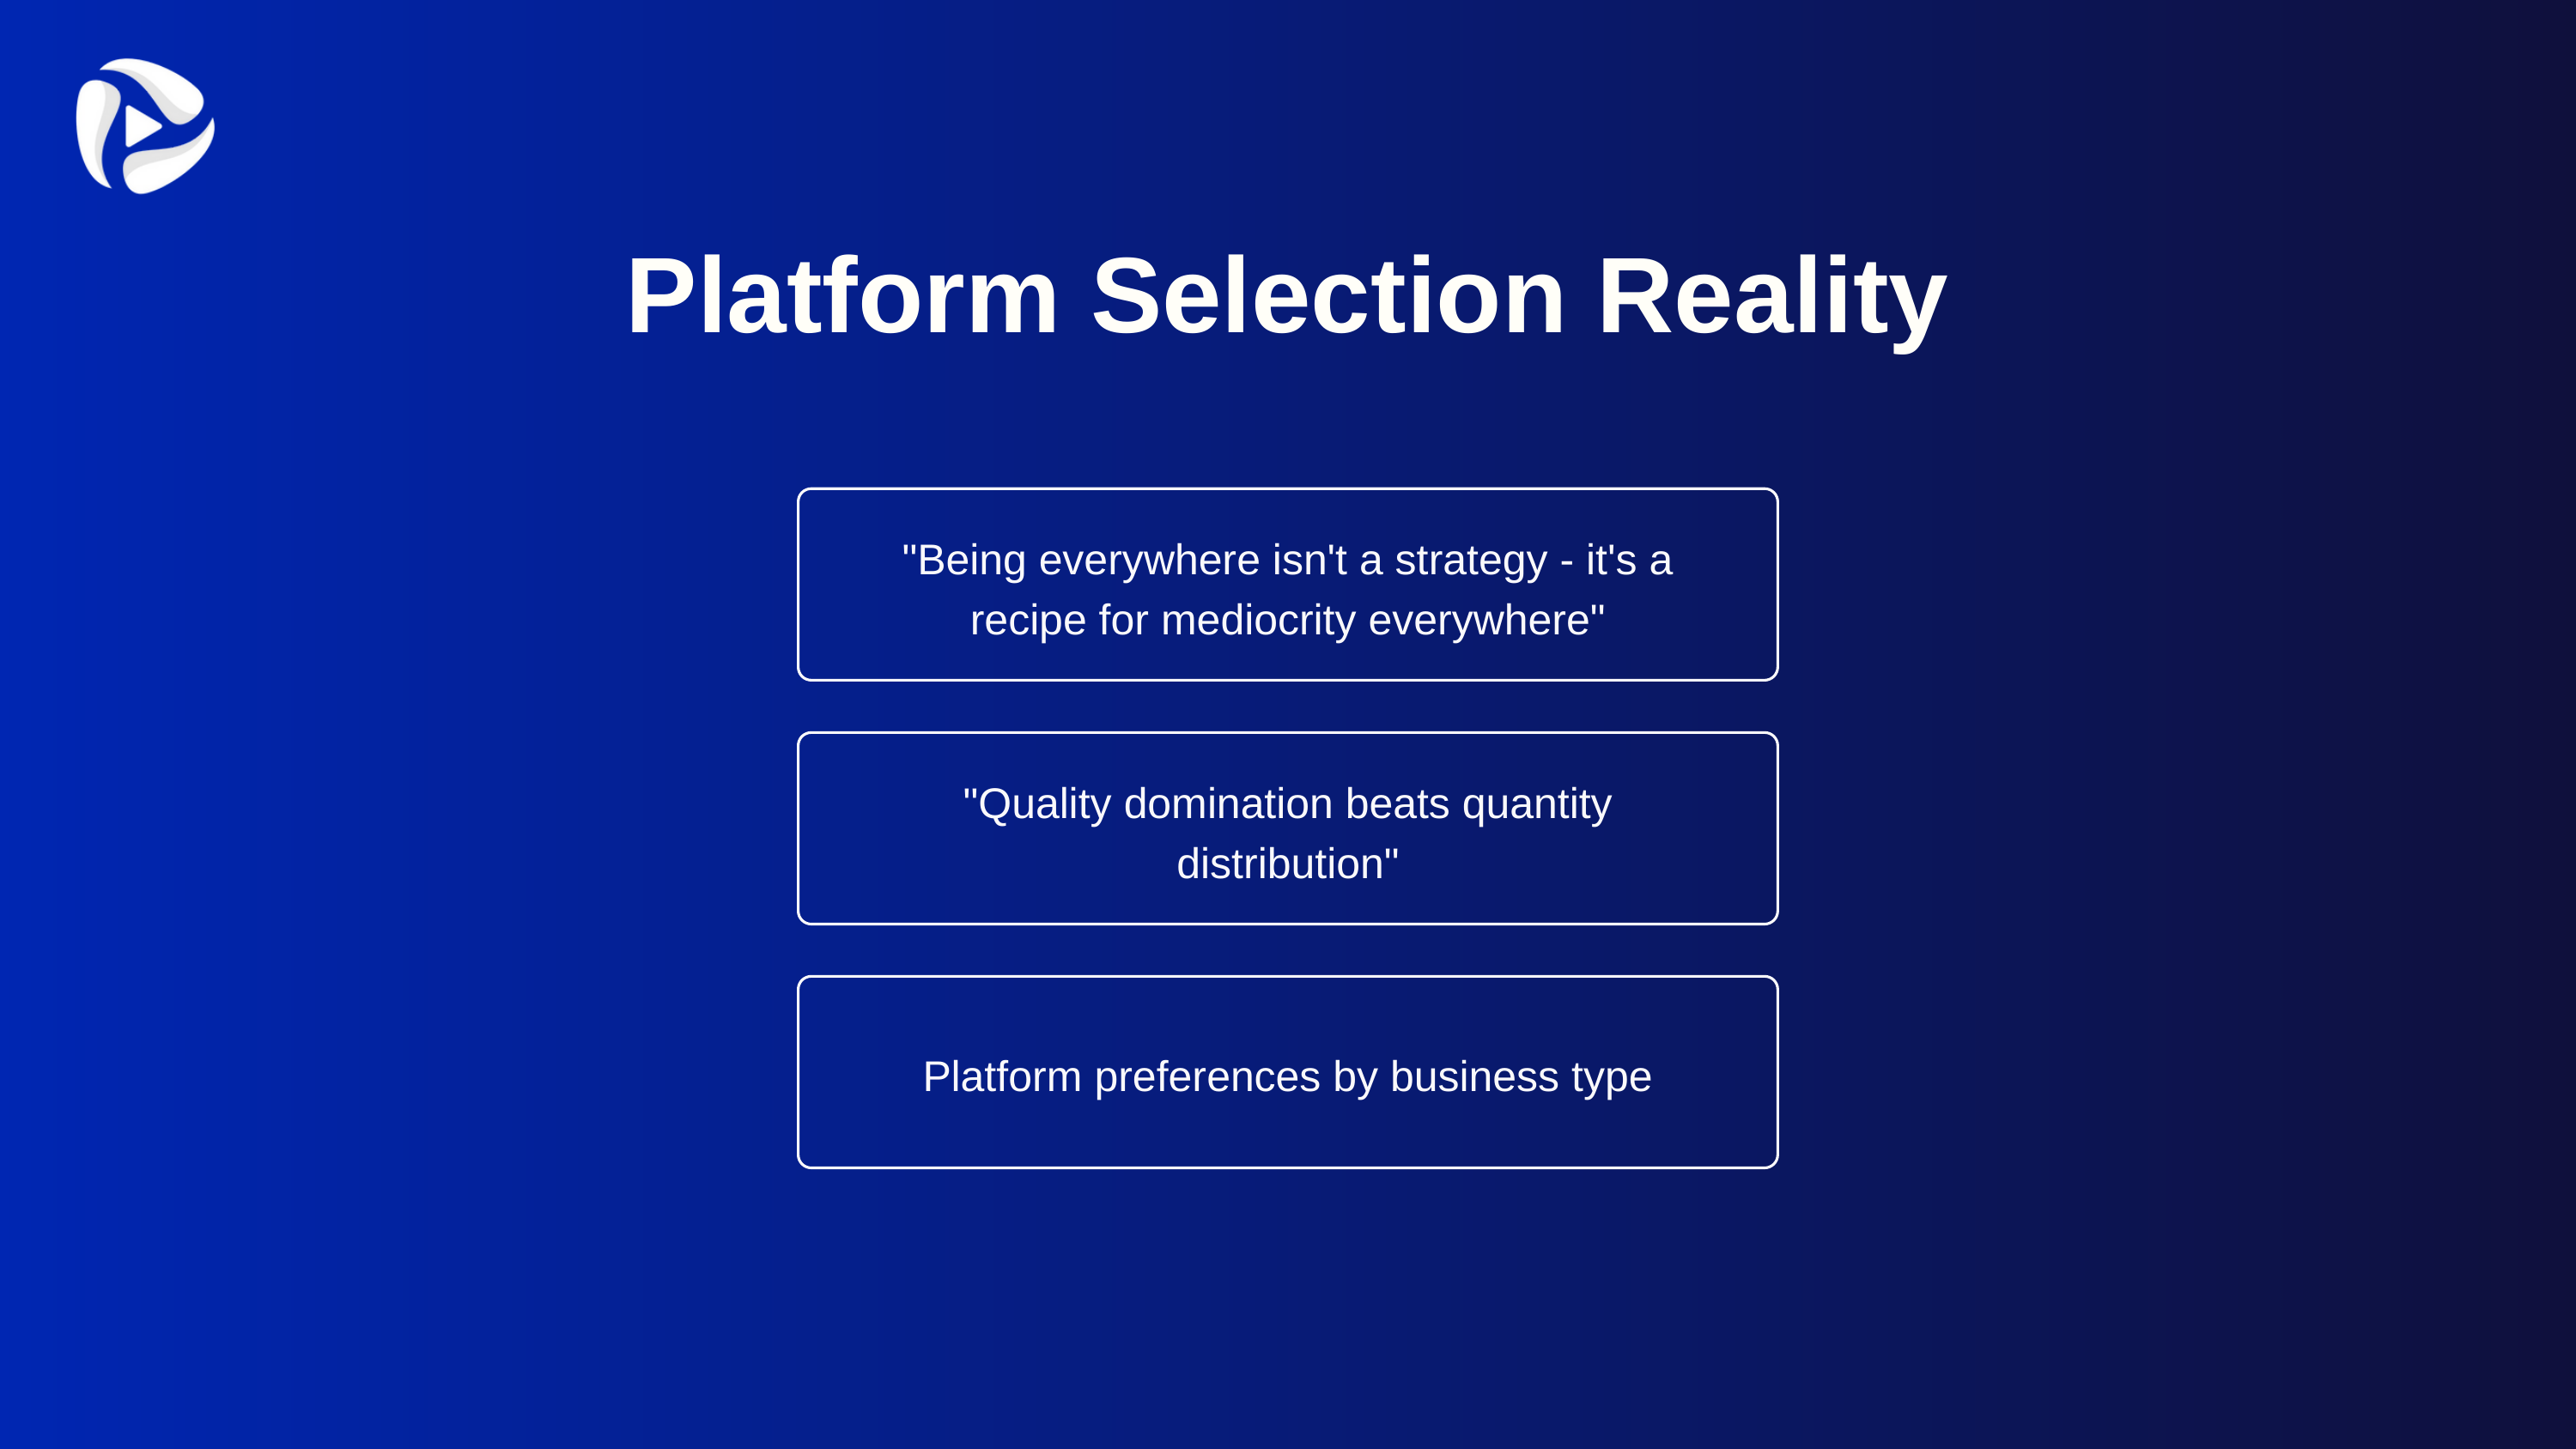

Platform Selection Reality

"Being everywhere isn't a strategy - it's a recipe for mediocrity everywhere"

"Quality domination beats quantity distribution"

Platform preferences by business type